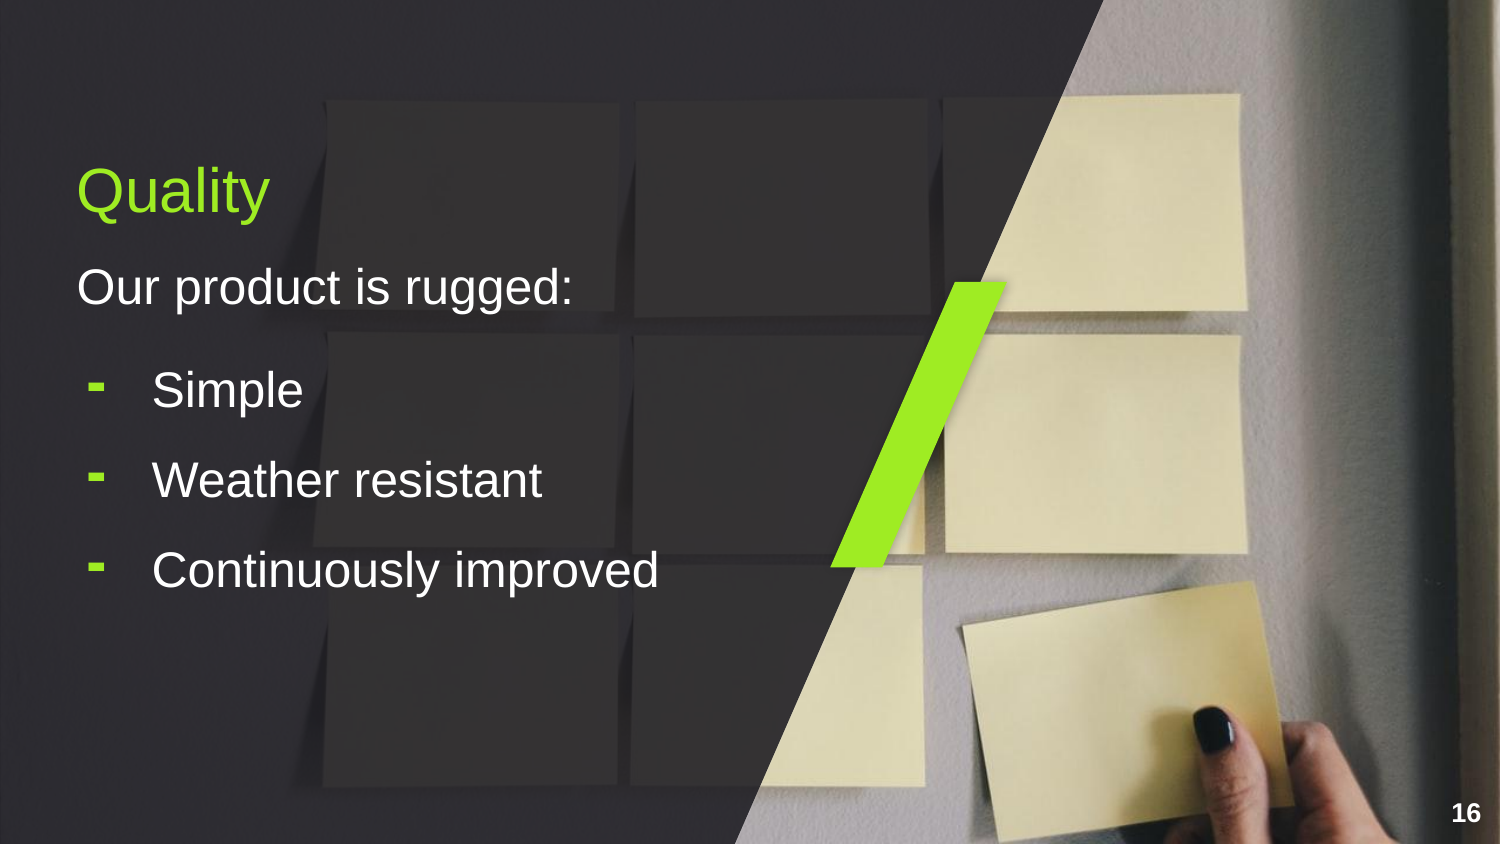

# Quality
Our product is rugged:
Simple
Weather resistant
Continuously improved

16